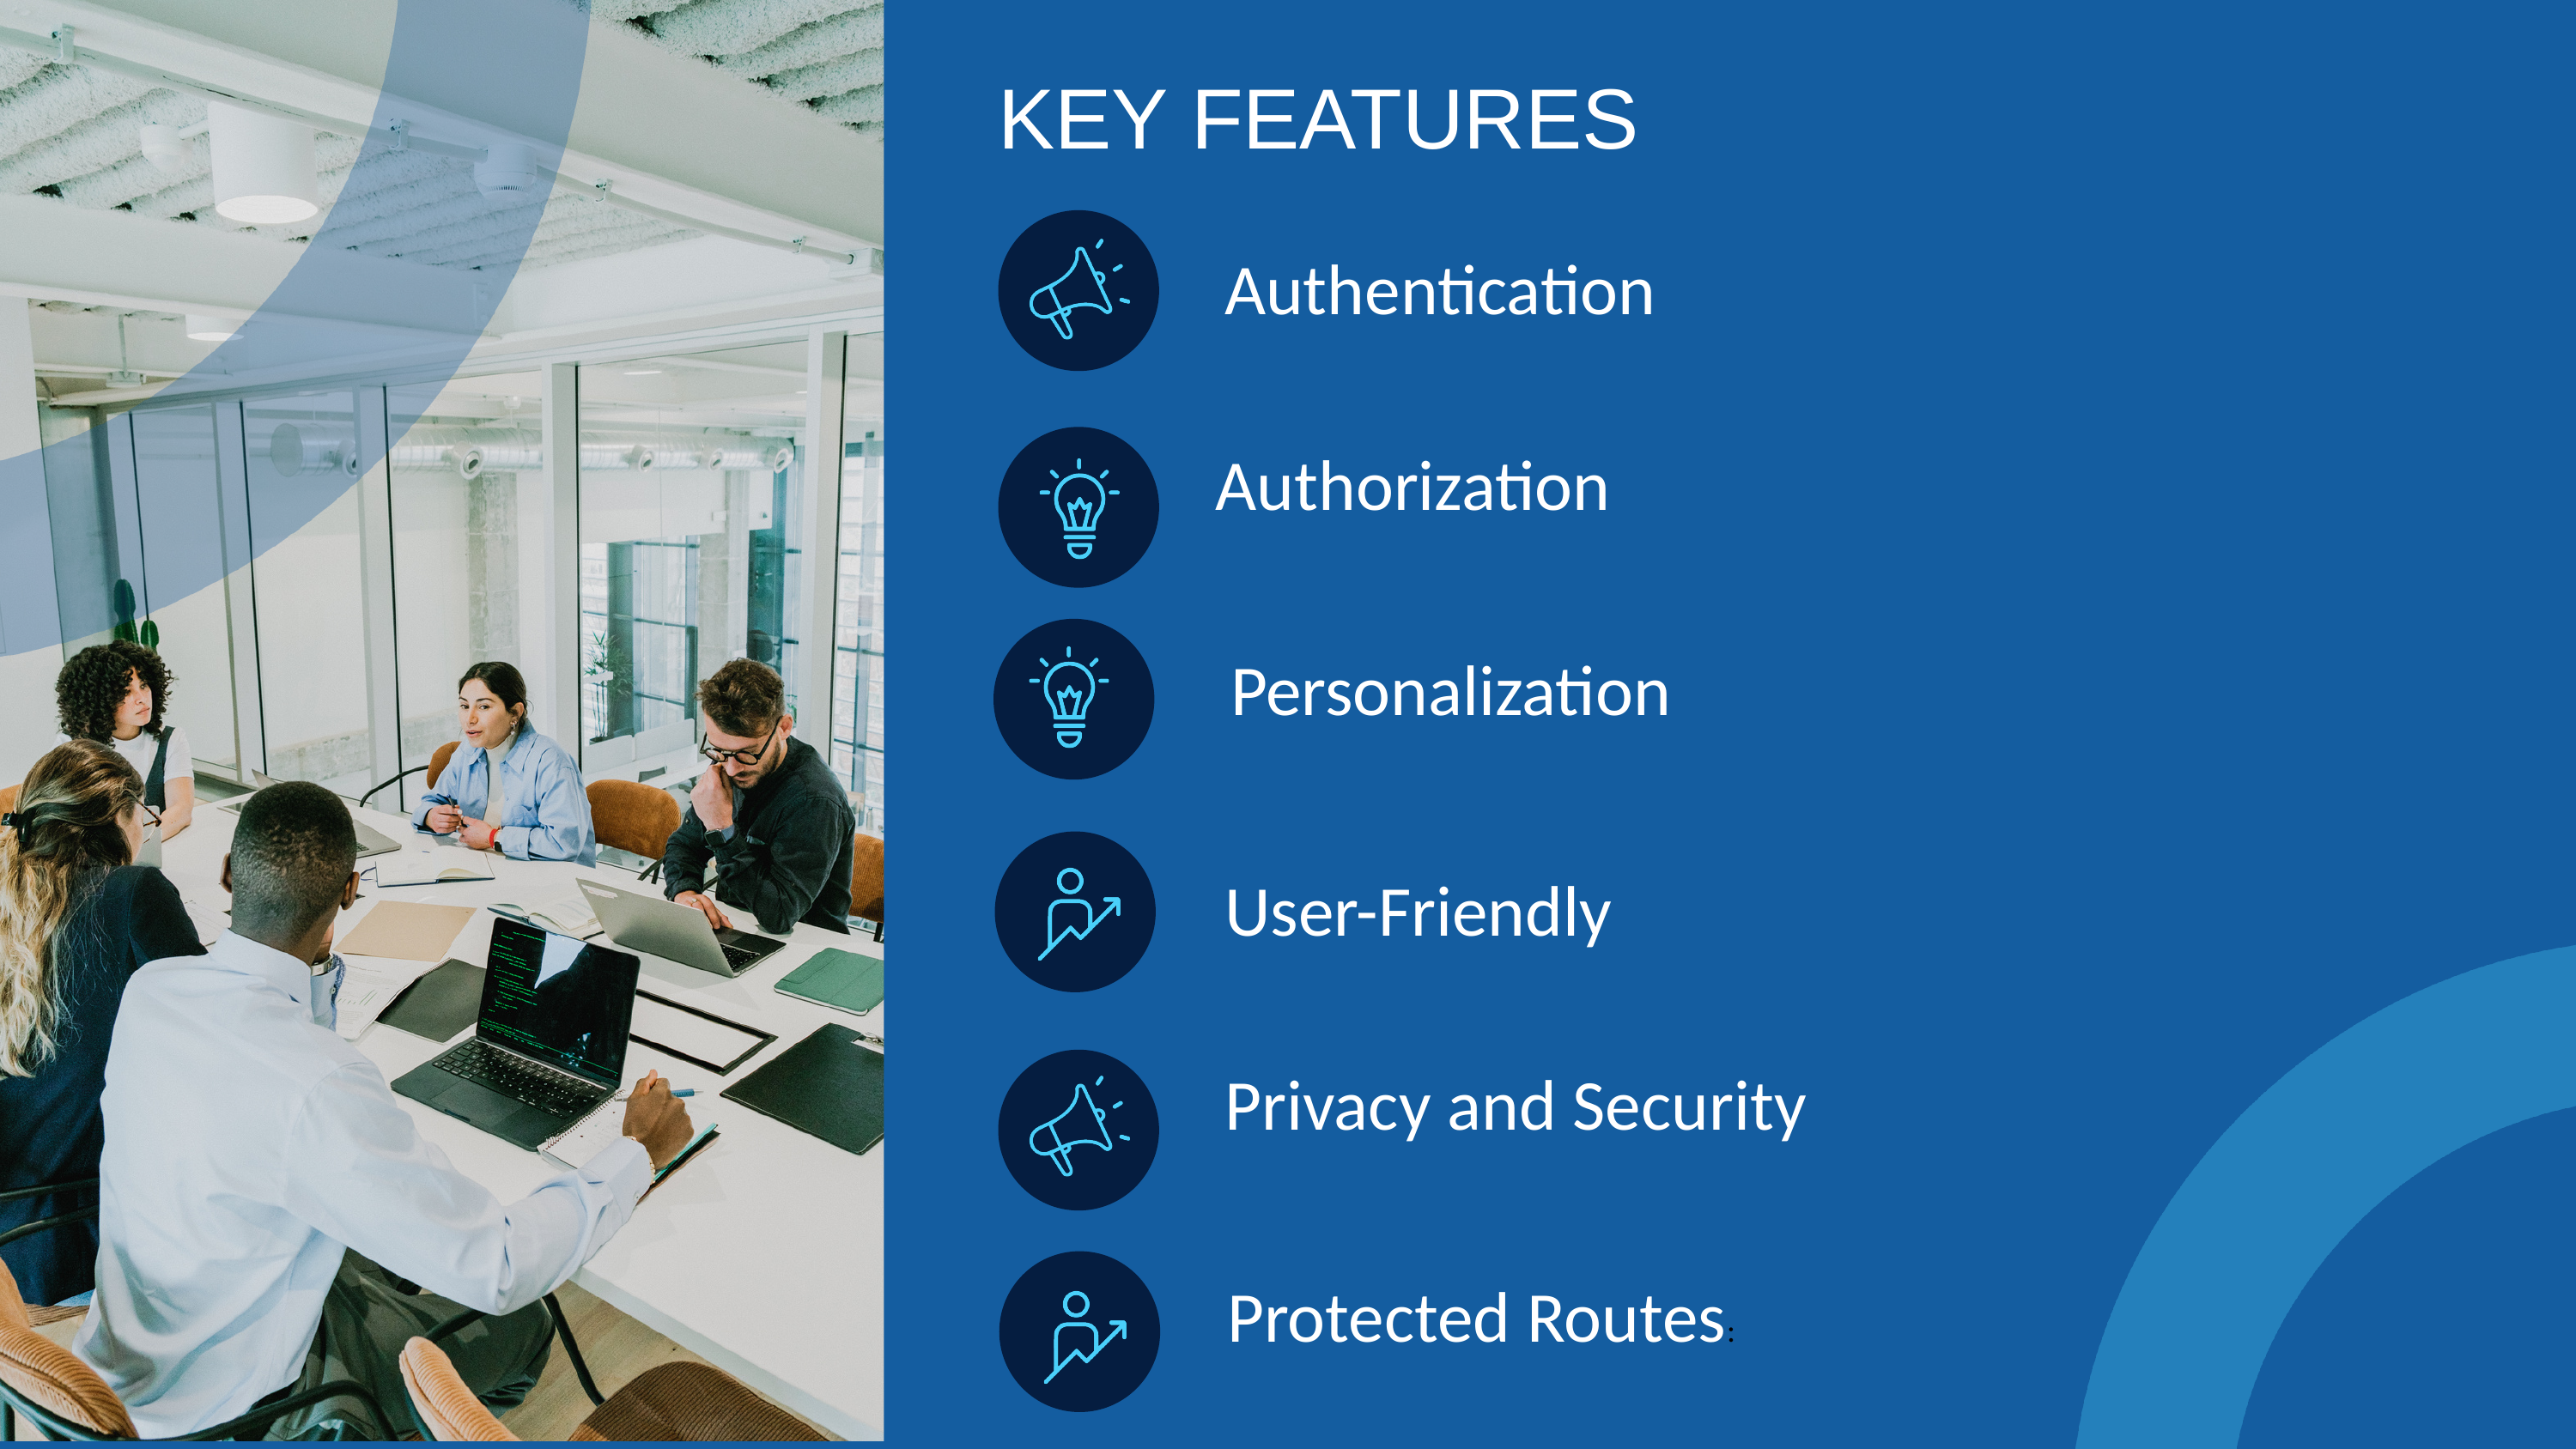

KEY FEATURES

Authentication

Authorization

 Personalization

User-Friendly

Privacy and Security

Protected Routes: